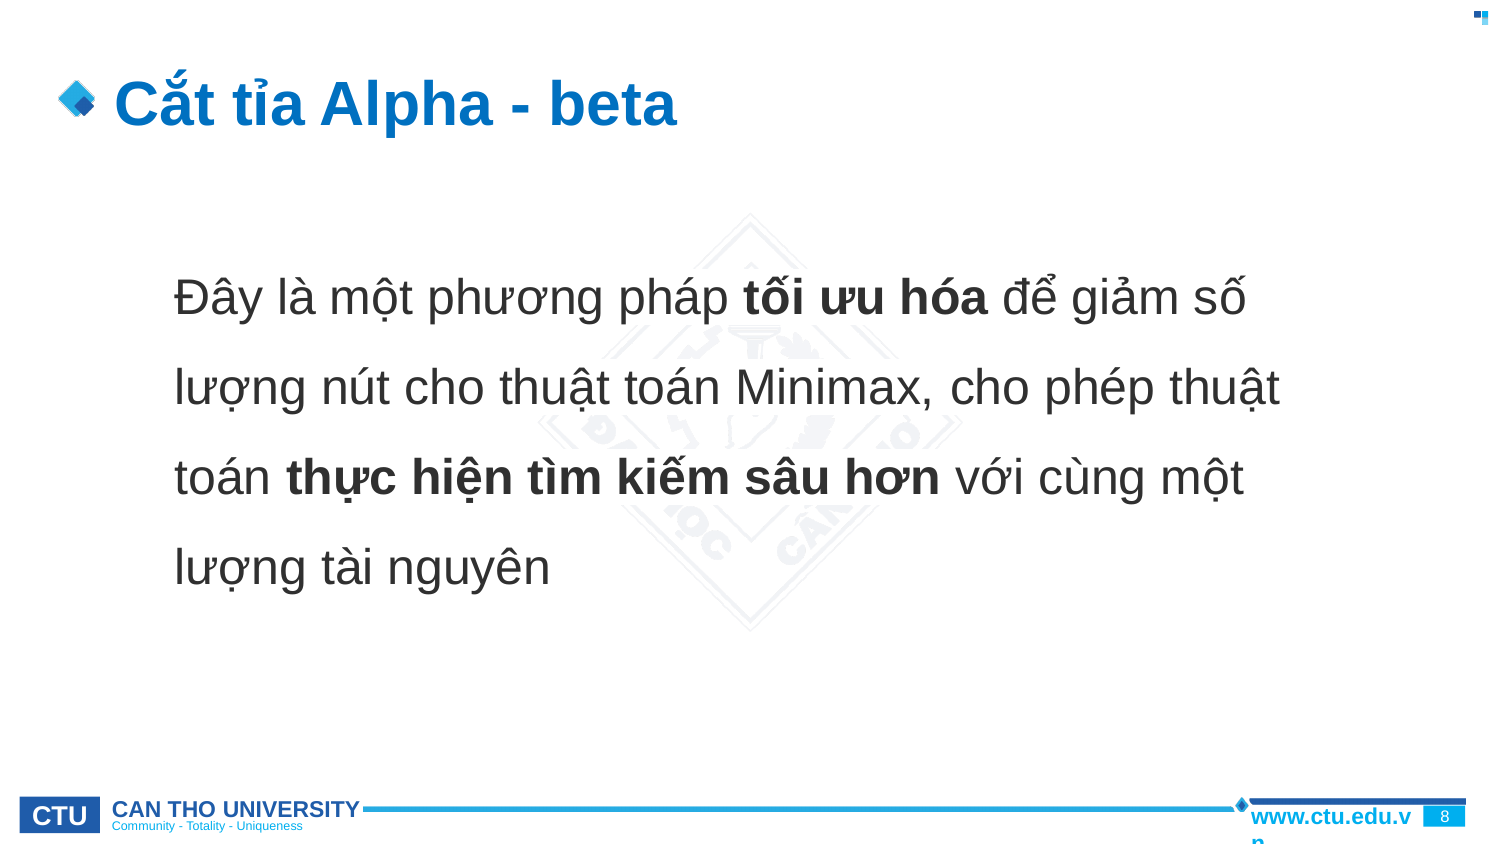

# Cắt tỉa Alpha - beta
Đây là một phương pháp tối ưu hóa để giảm số lượng nút cho thuật toán Minimax, cho phép thuật toán thực hiện tìm kiếm sâu hơn với cùng một lượng tài nguyên